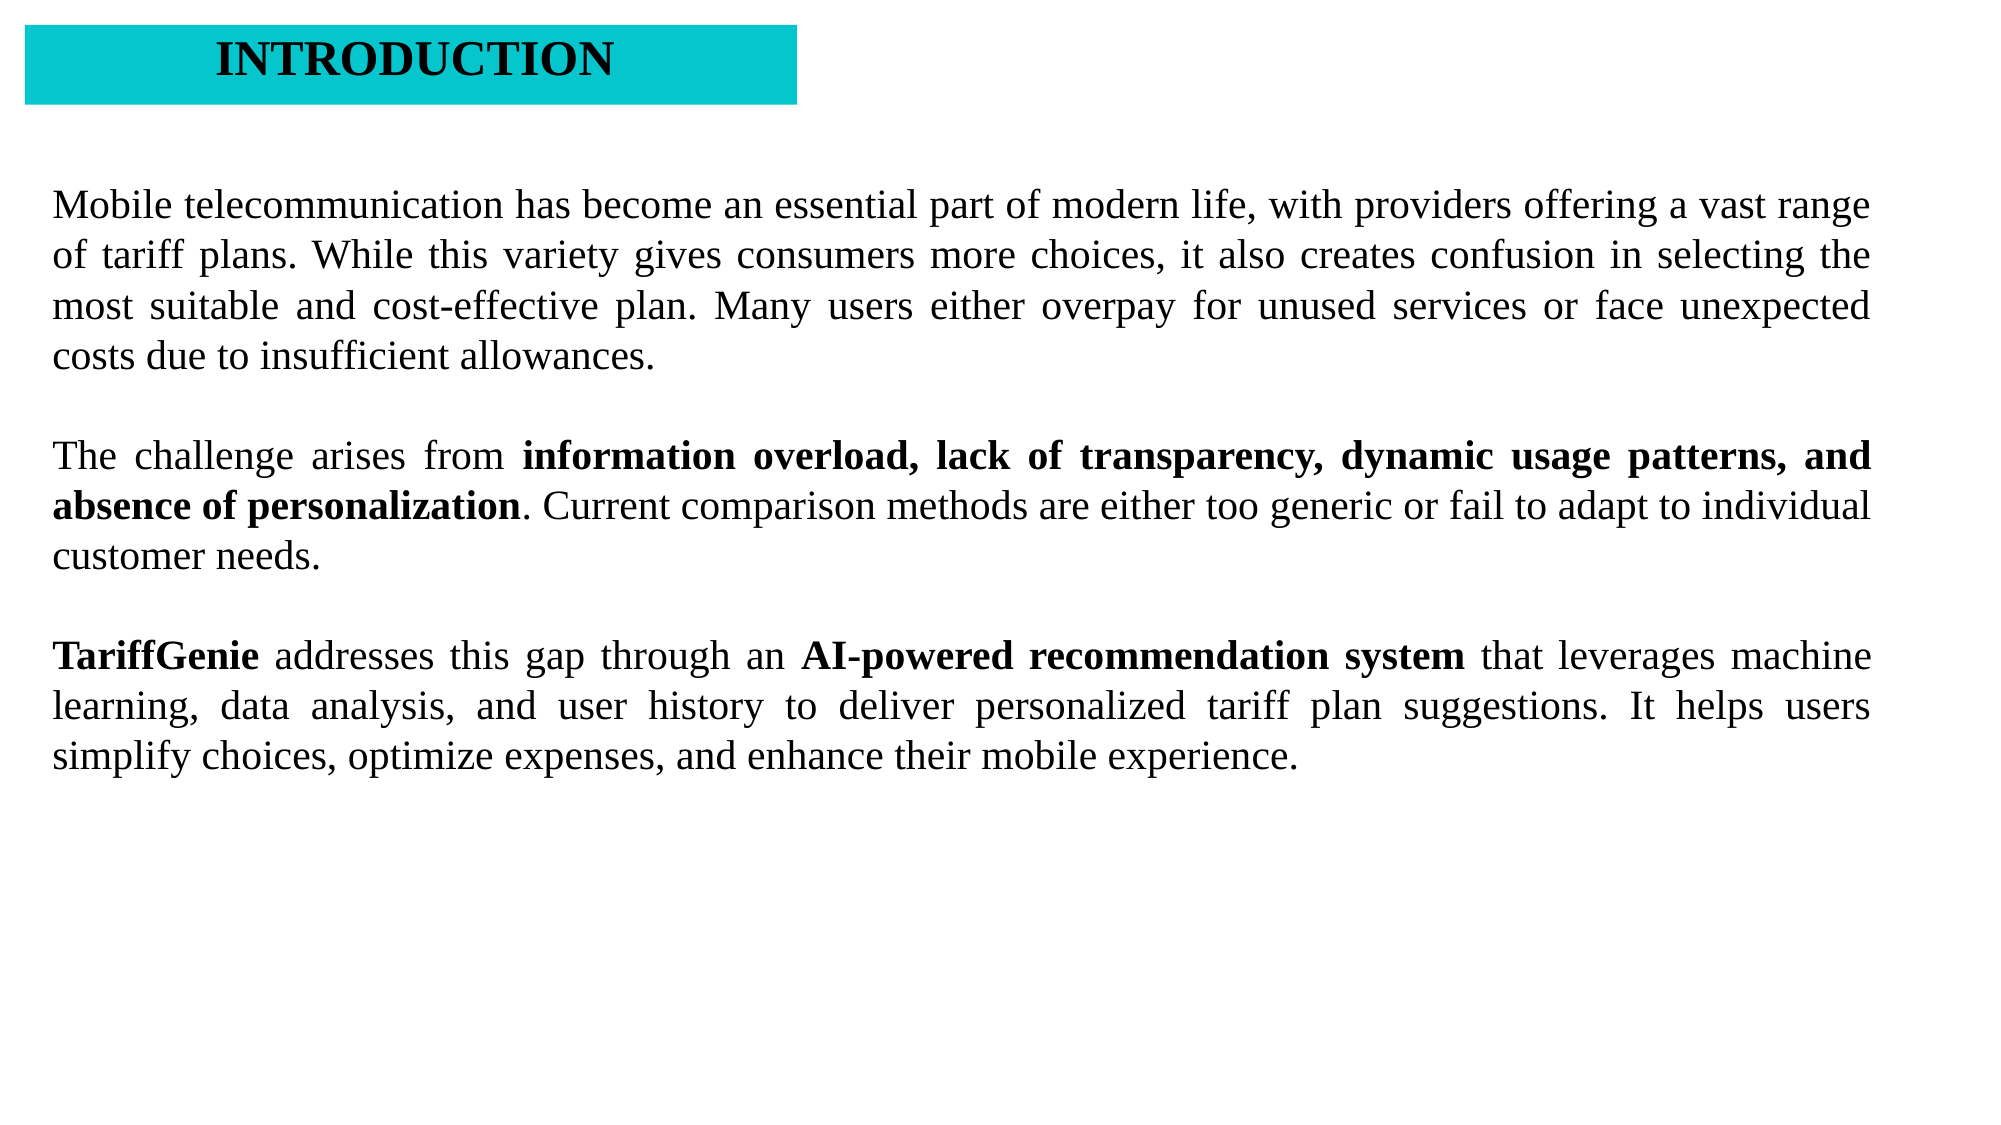

INTRODUCTION
.no	Use Case	Data Source	Use case D

Mobile telecommunication has become an essential part of modern life, with providers offering a vast range of tariff plans. While this variety gives consumers more choices, it also creates confusion in selecting the most suitable and cost-effective plan. Many users either overpay for unused services or face unexpected costs due to insufficient allowances.

The challenge arises from information overload, lack of transparency, dynamic usage patterns, and absence of personalization. Current comparison methods are either too generic or fail to adapt to individual customer needs.

TariffGenie addresses this gap through an AI-powered recommendation system that leverages machine learning, data analysis, and user history to deliver personalized tariff plan suggestions. It helps users simplify choices, optimize expenses, and enhance their mobile experience.